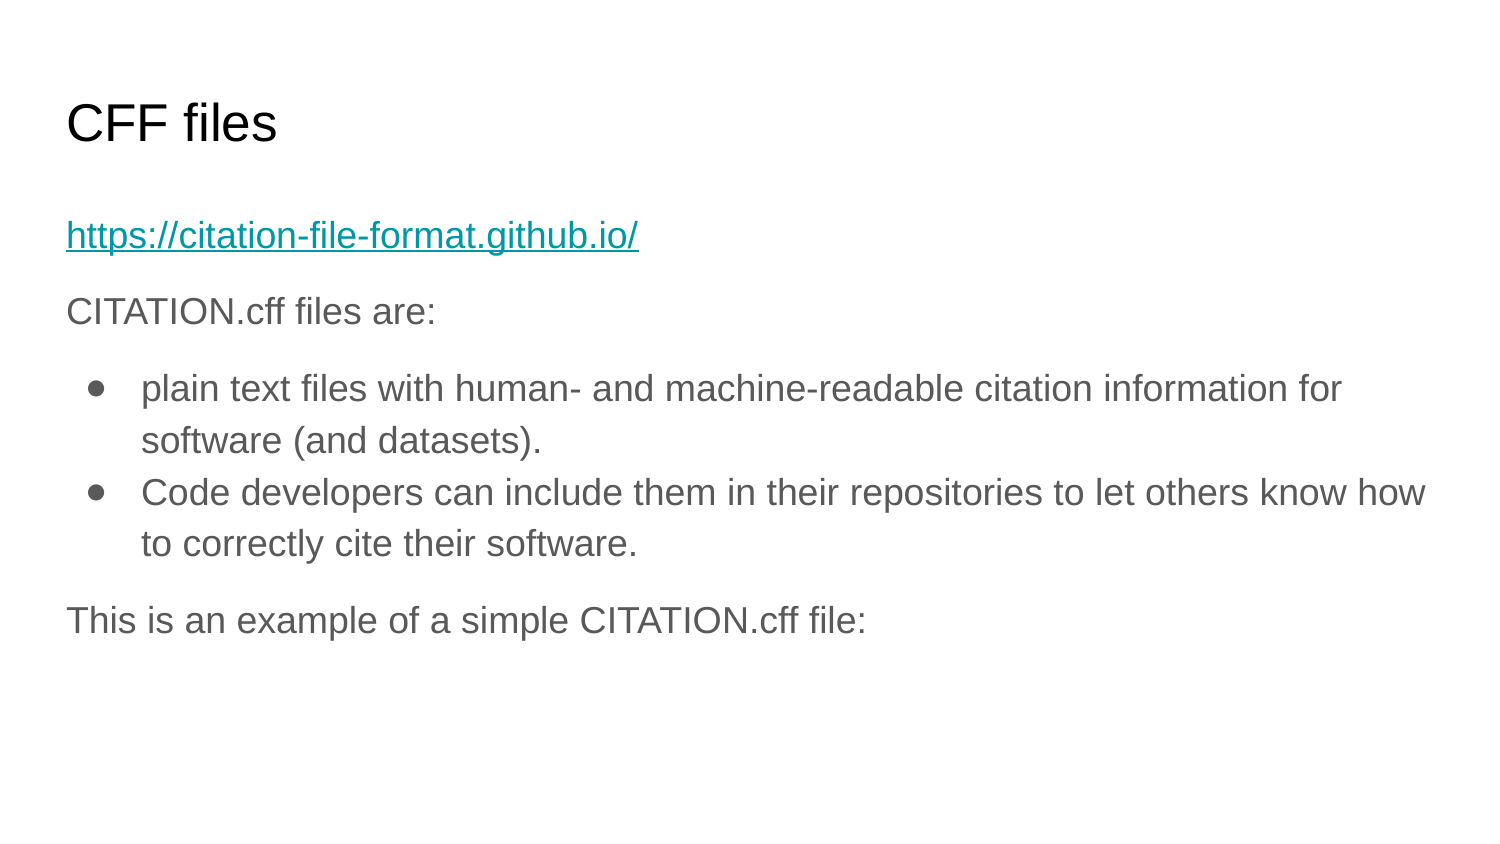

# CFF files
https://citation-file-format.github.io/
CITATION.cff files are:
plain text files with human- and machine-readable citation information for software (and datasets).
Code developers can include them in their repositories to let others know how to correctly cite their software.
This is an example of a simple CITATION.cff file: